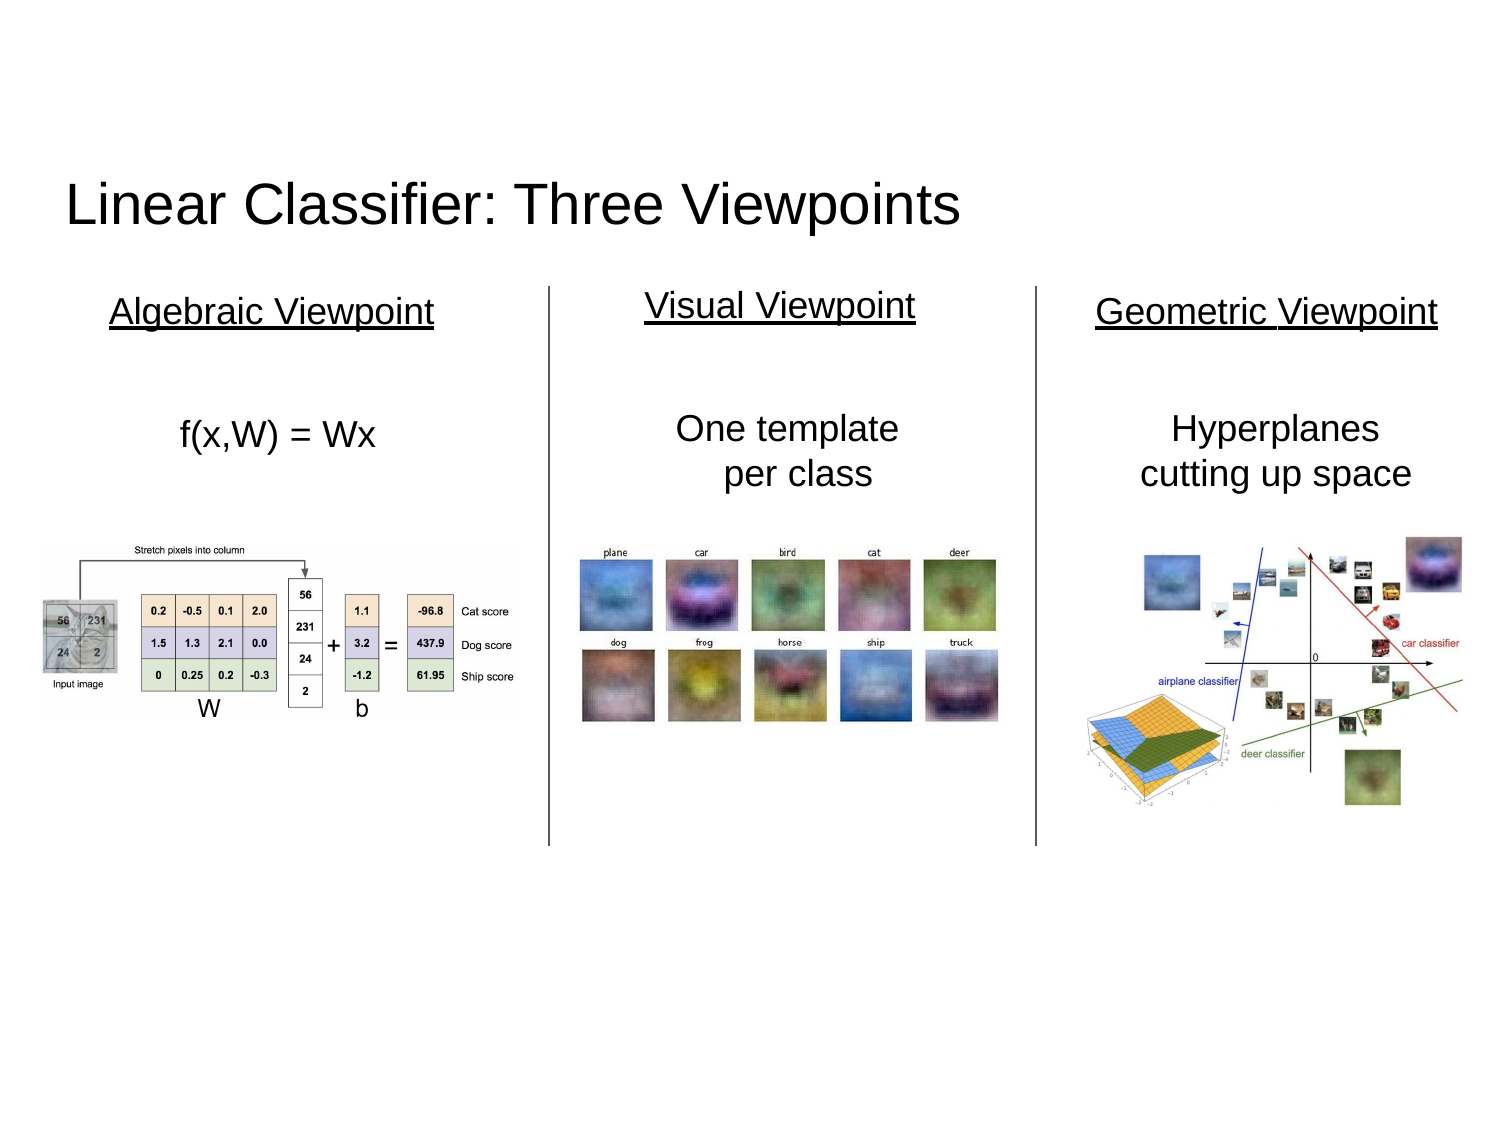

u
27

# Linear Classifier: Three Viewpoints
Visual Viewpoint
Algebraic Viewpoint
Geometric Viewpoint

Hyperplanes  cutting up space
One template  per class
f(x,W) = Wx

Lecture 2 -